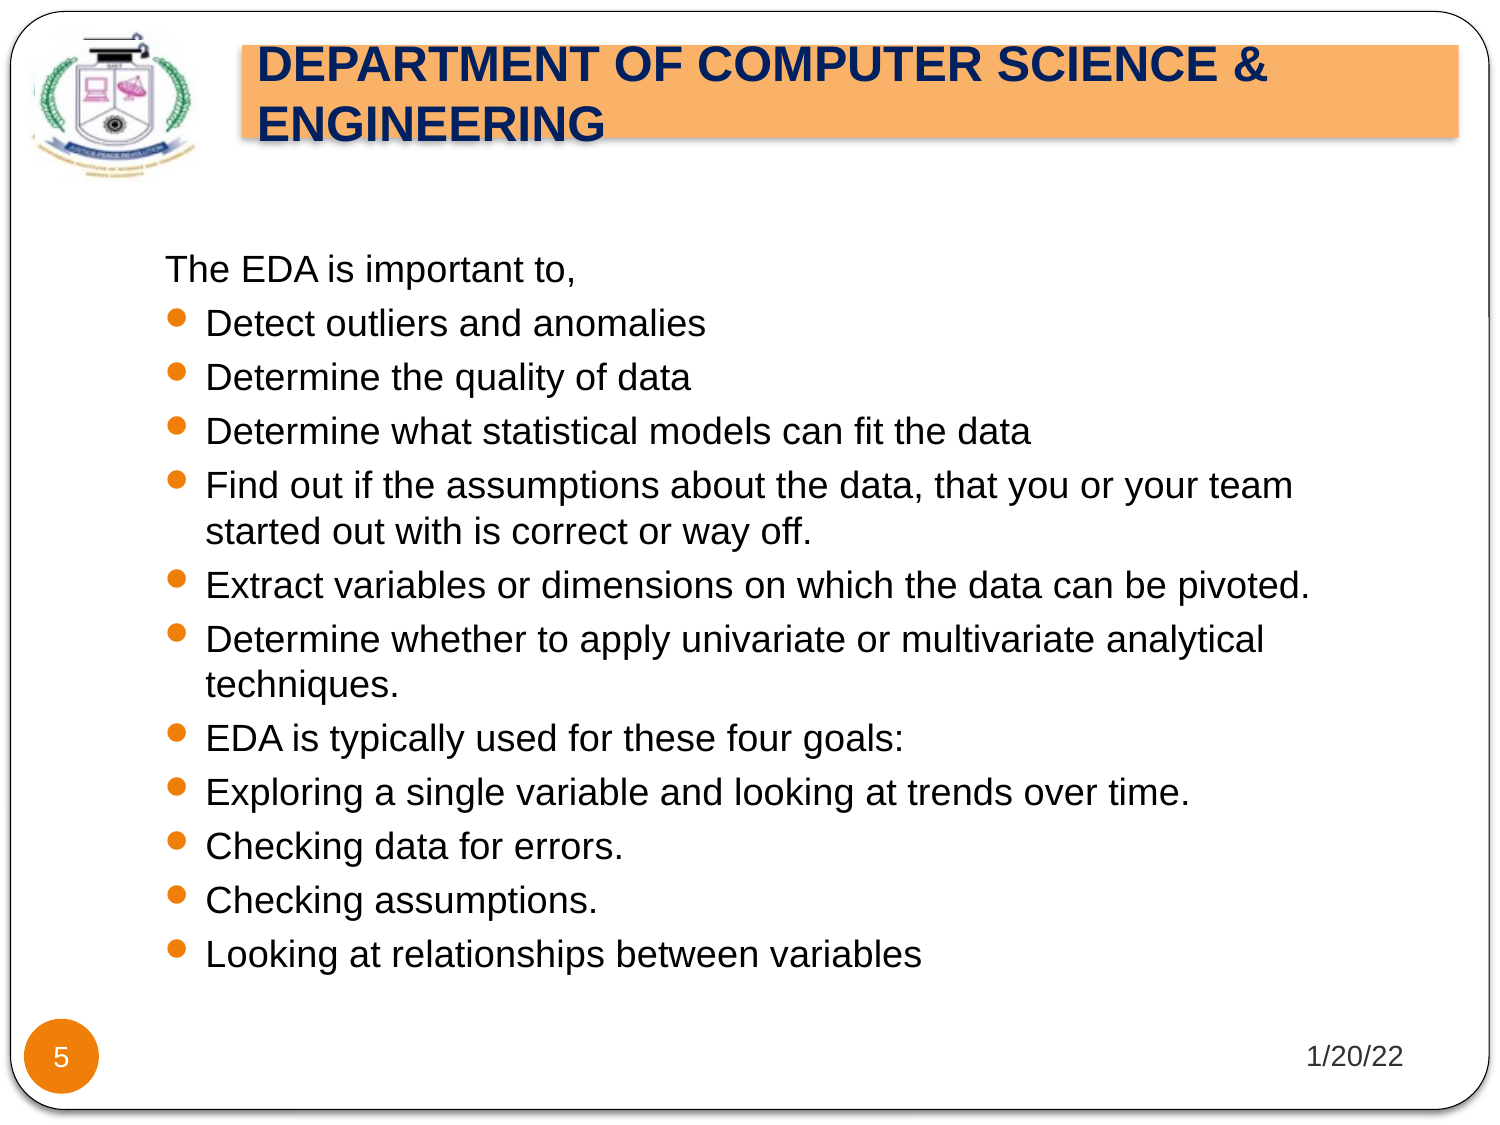

#
The EDA is important to,
Detect outliers and anomalies
Determine the quality of data
Determine what statistical models can fit the data
Find out if the assumptions about the data, that you or your team started out with is correct or way off.
Extract variables or dimensions on which the data can be pivoted.
Determine whether to apply univariate or multivariate analytical techniques.
EDA is typically used for these four goals:
Exploring a single variable and looking at trends over time.
Checking data for errors.
Checking assumptions.
Looking at relationships between variables

1/20/22
5